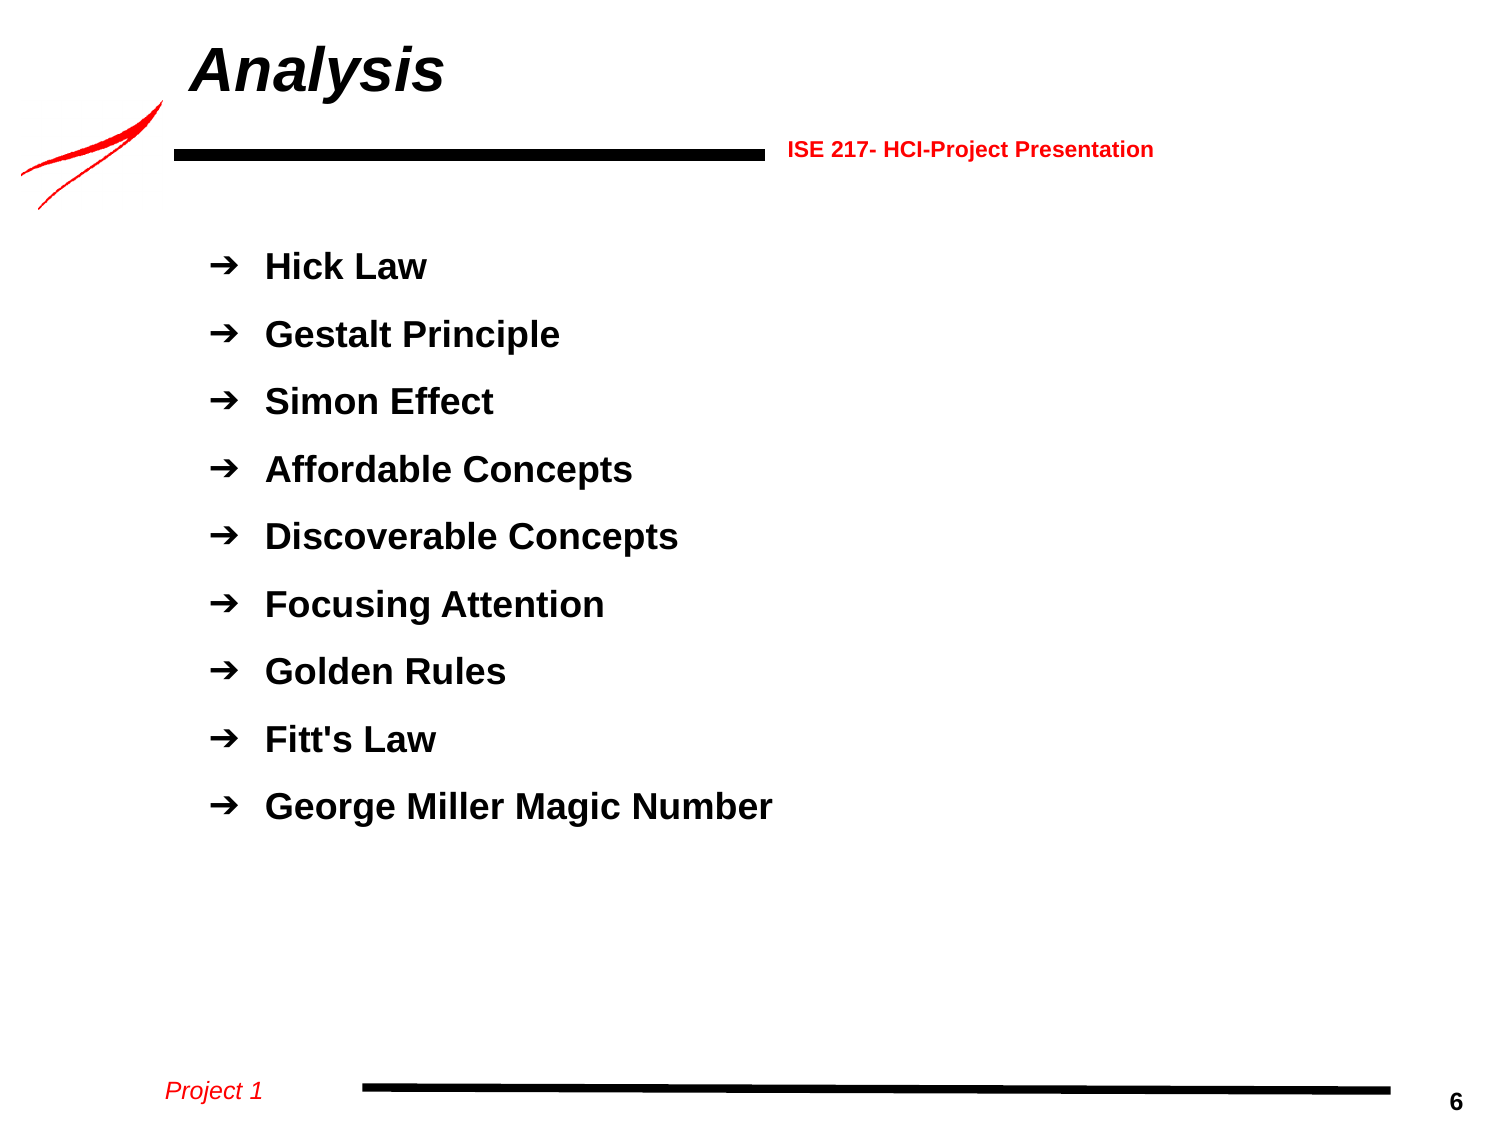

# Analysis
Hick Law
Gestalt Principle
Simon Effect
Affordable Concepts
Discoverable Concepts
Focusing Attention
Golden Rules
Fitt's Law
George Miller Magic Number